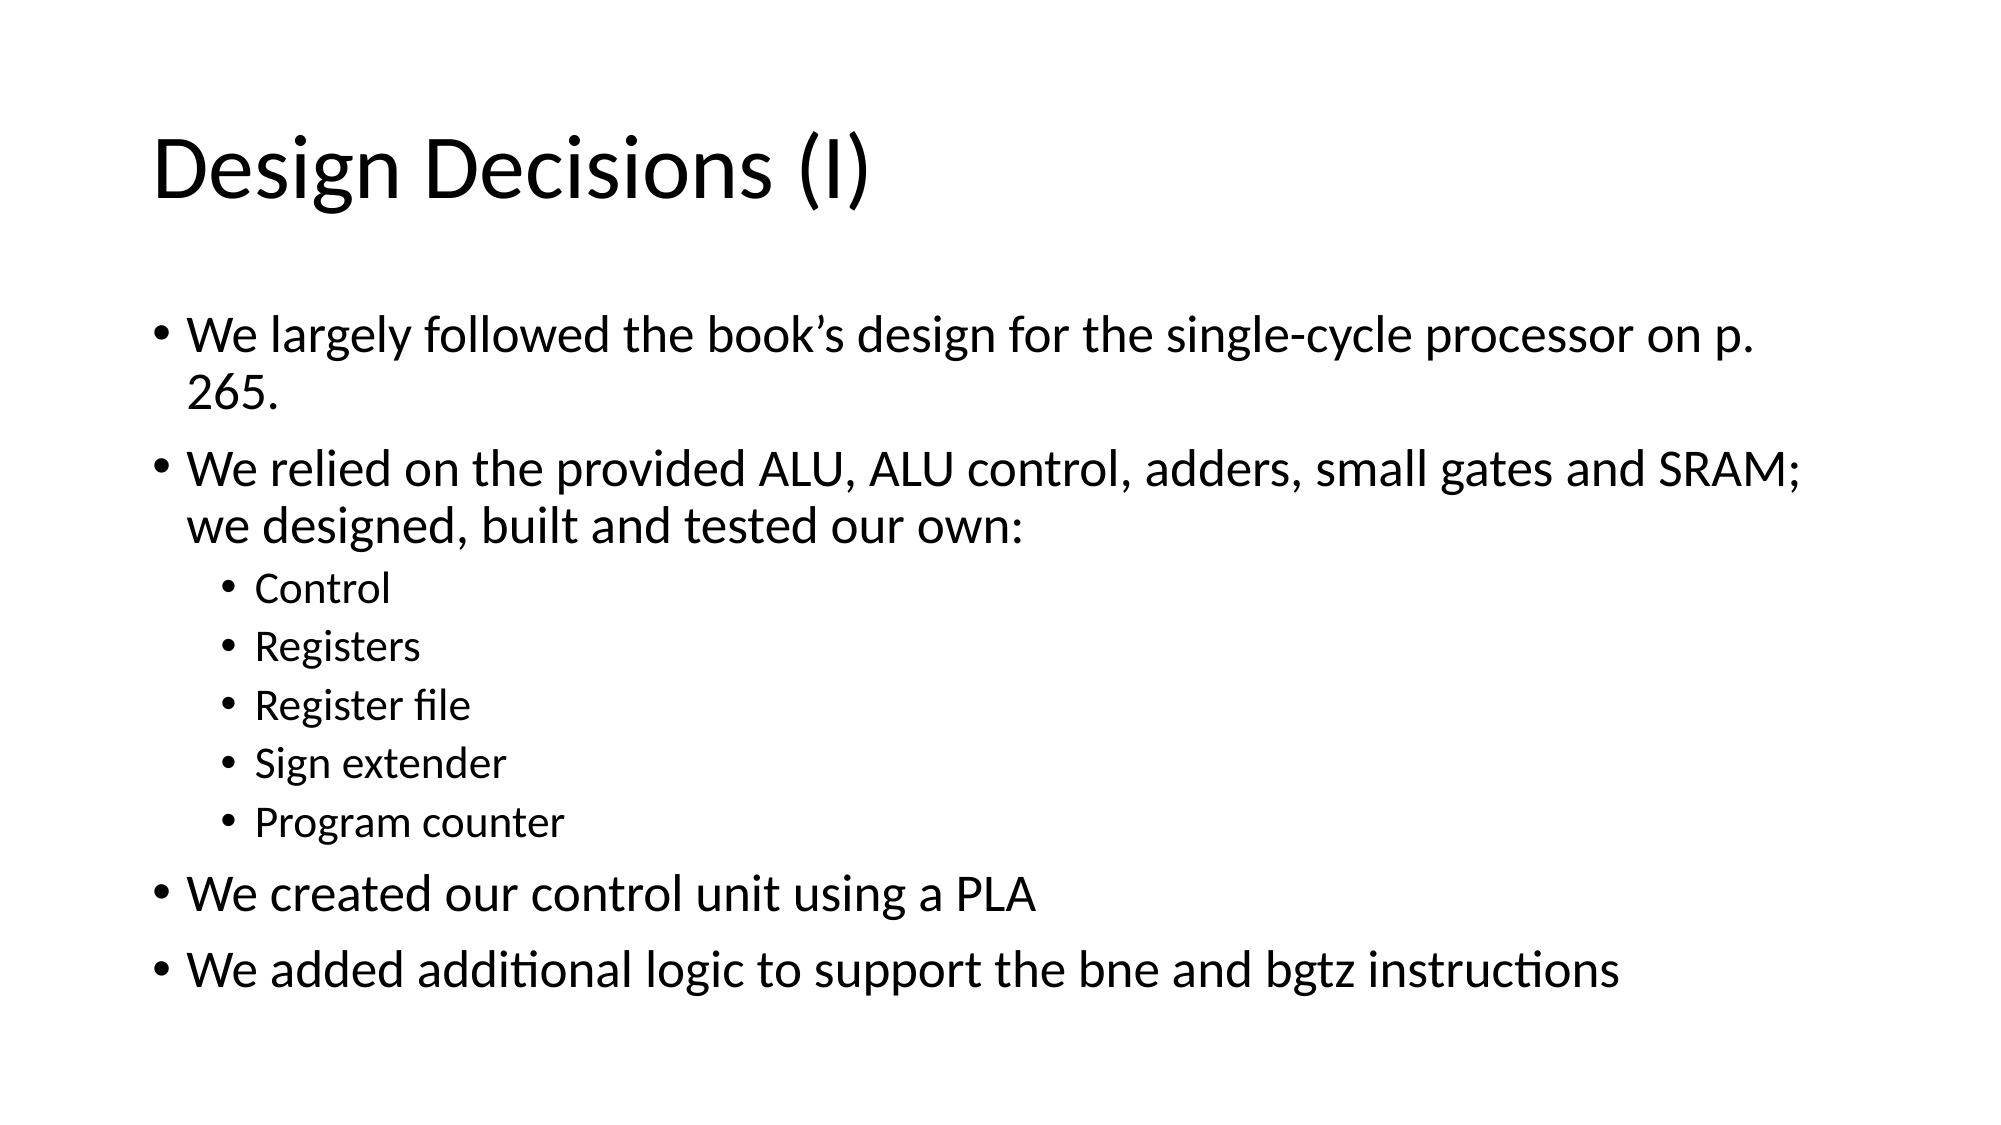

# Design Decisions (I)
We largely followed the book’s design for the single-cycle processor on p. 265.
We relied on the provided ALU, ALU control, adders, small gates and SRAM; we designed, built and tested our own:
Control
Registers
Register file
Sign extender
Program counter
We created our control unit using a PLA
We added additional logic to support the bne and bgtz instructions